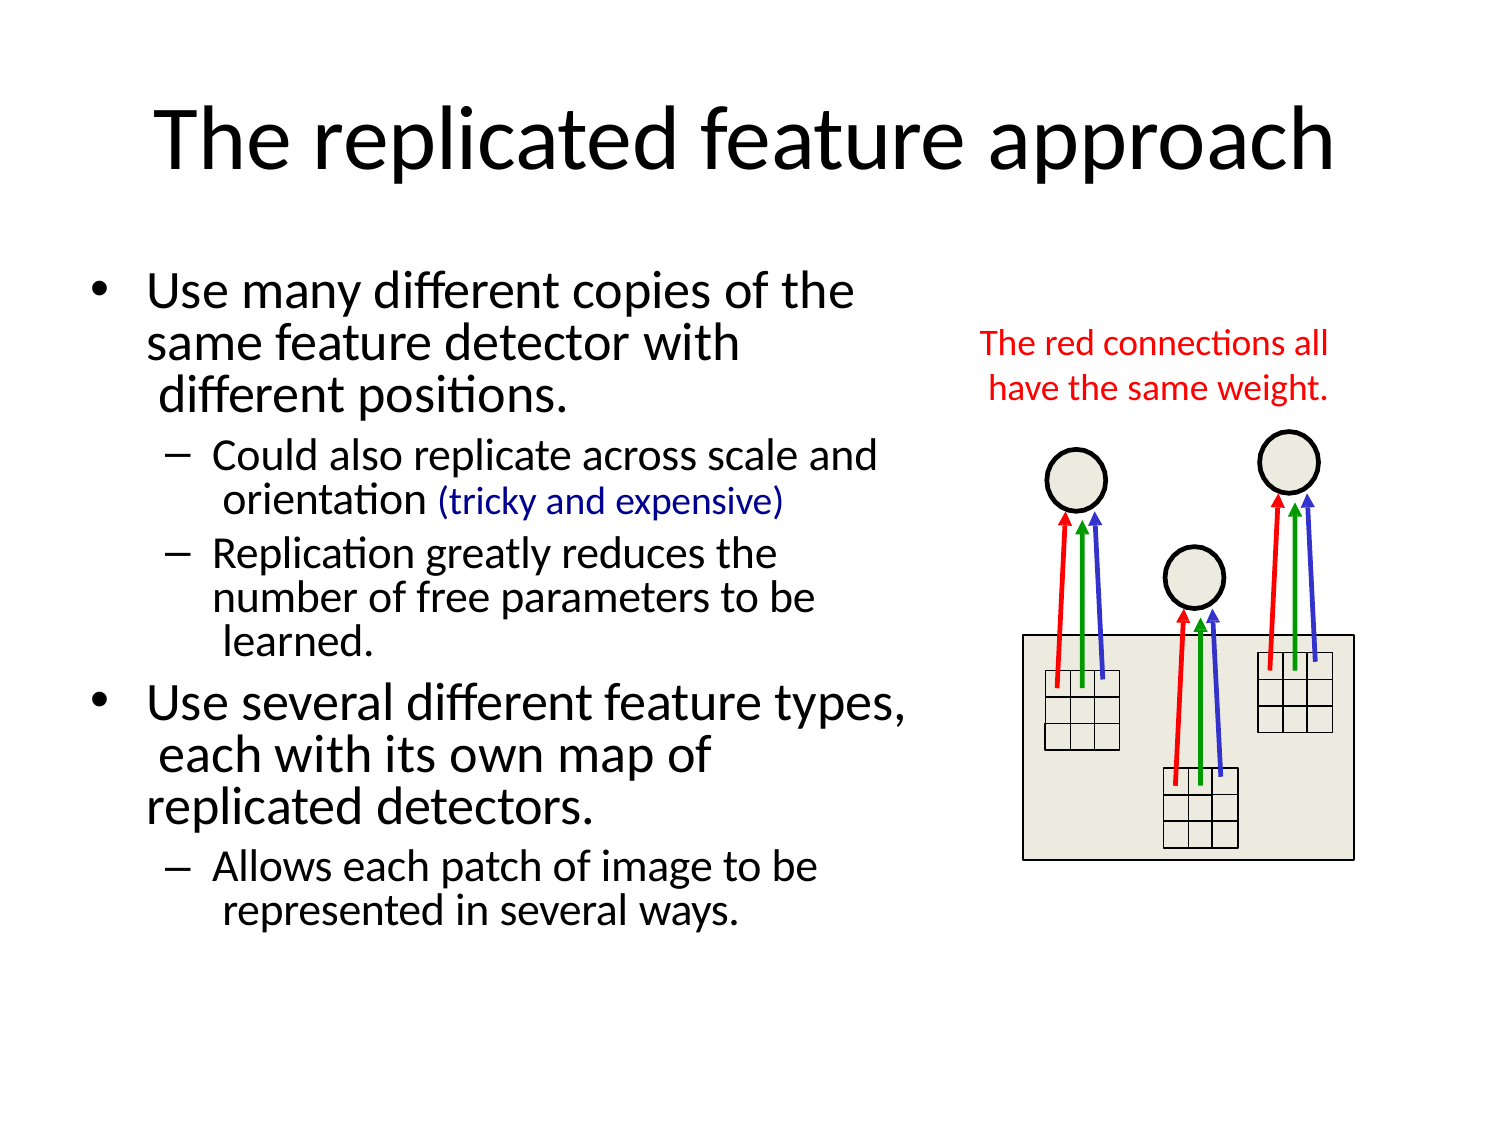

# The replicated feature approach
Use many different copies of the
same feature detector with  different positions.
Could also replicate across scale and  orientation (tricky and expensive)
Replication greatly reduces the  number of free parameters to be  learned.
Use several different feature types,  each with its own map of  replicated detectors.
–	Allows each patch of image to be  represented in several ways.
The red connections all  have the same weight.